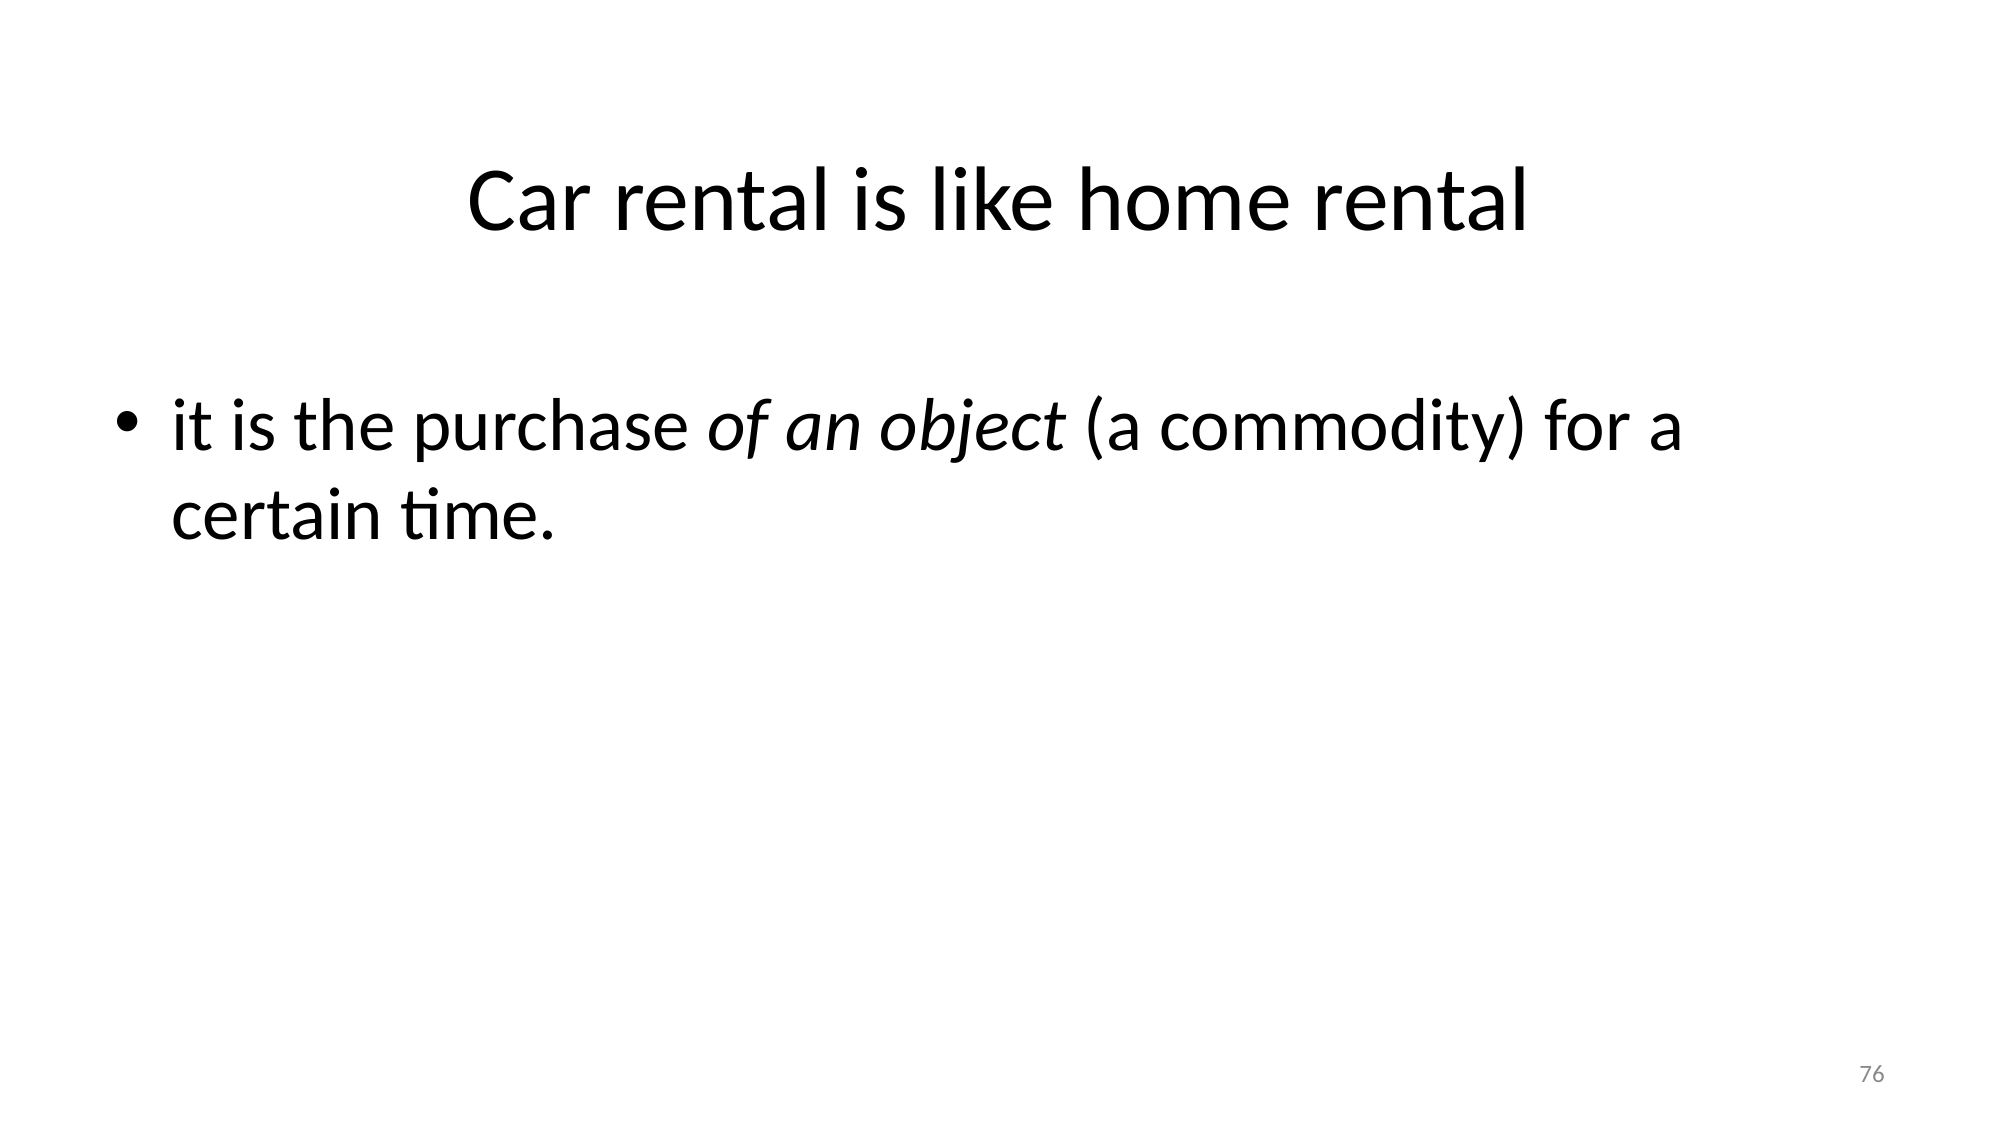

# Car rental is like home rental

it is the purchase of an object (a commodity) for a certain time.

76